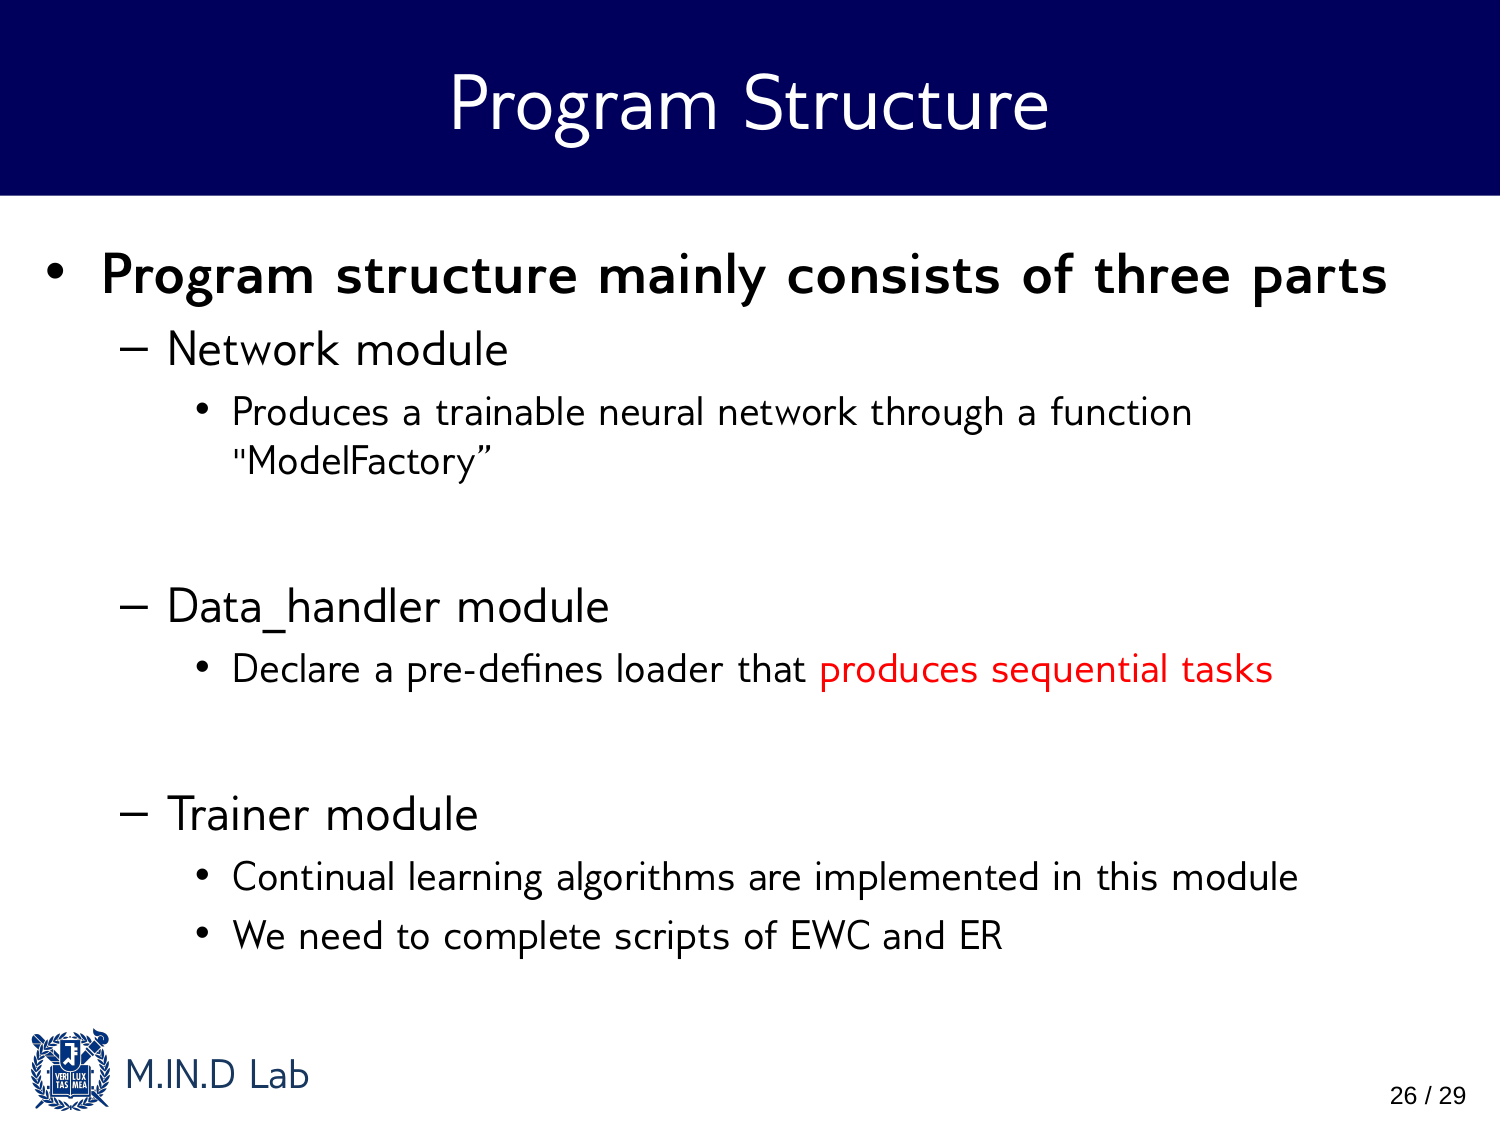

# Program Structure
Program structure mainly consists of three parts
Network module
Produces a trainable neural network through a function "ModelFactory”

Data_handler module
Declare a pre-defines loader that produces sequential tasks

Trainer module
Continual learning algorithms are implemented in this module
We need to complete scripts of EWC and ER

26 / 29